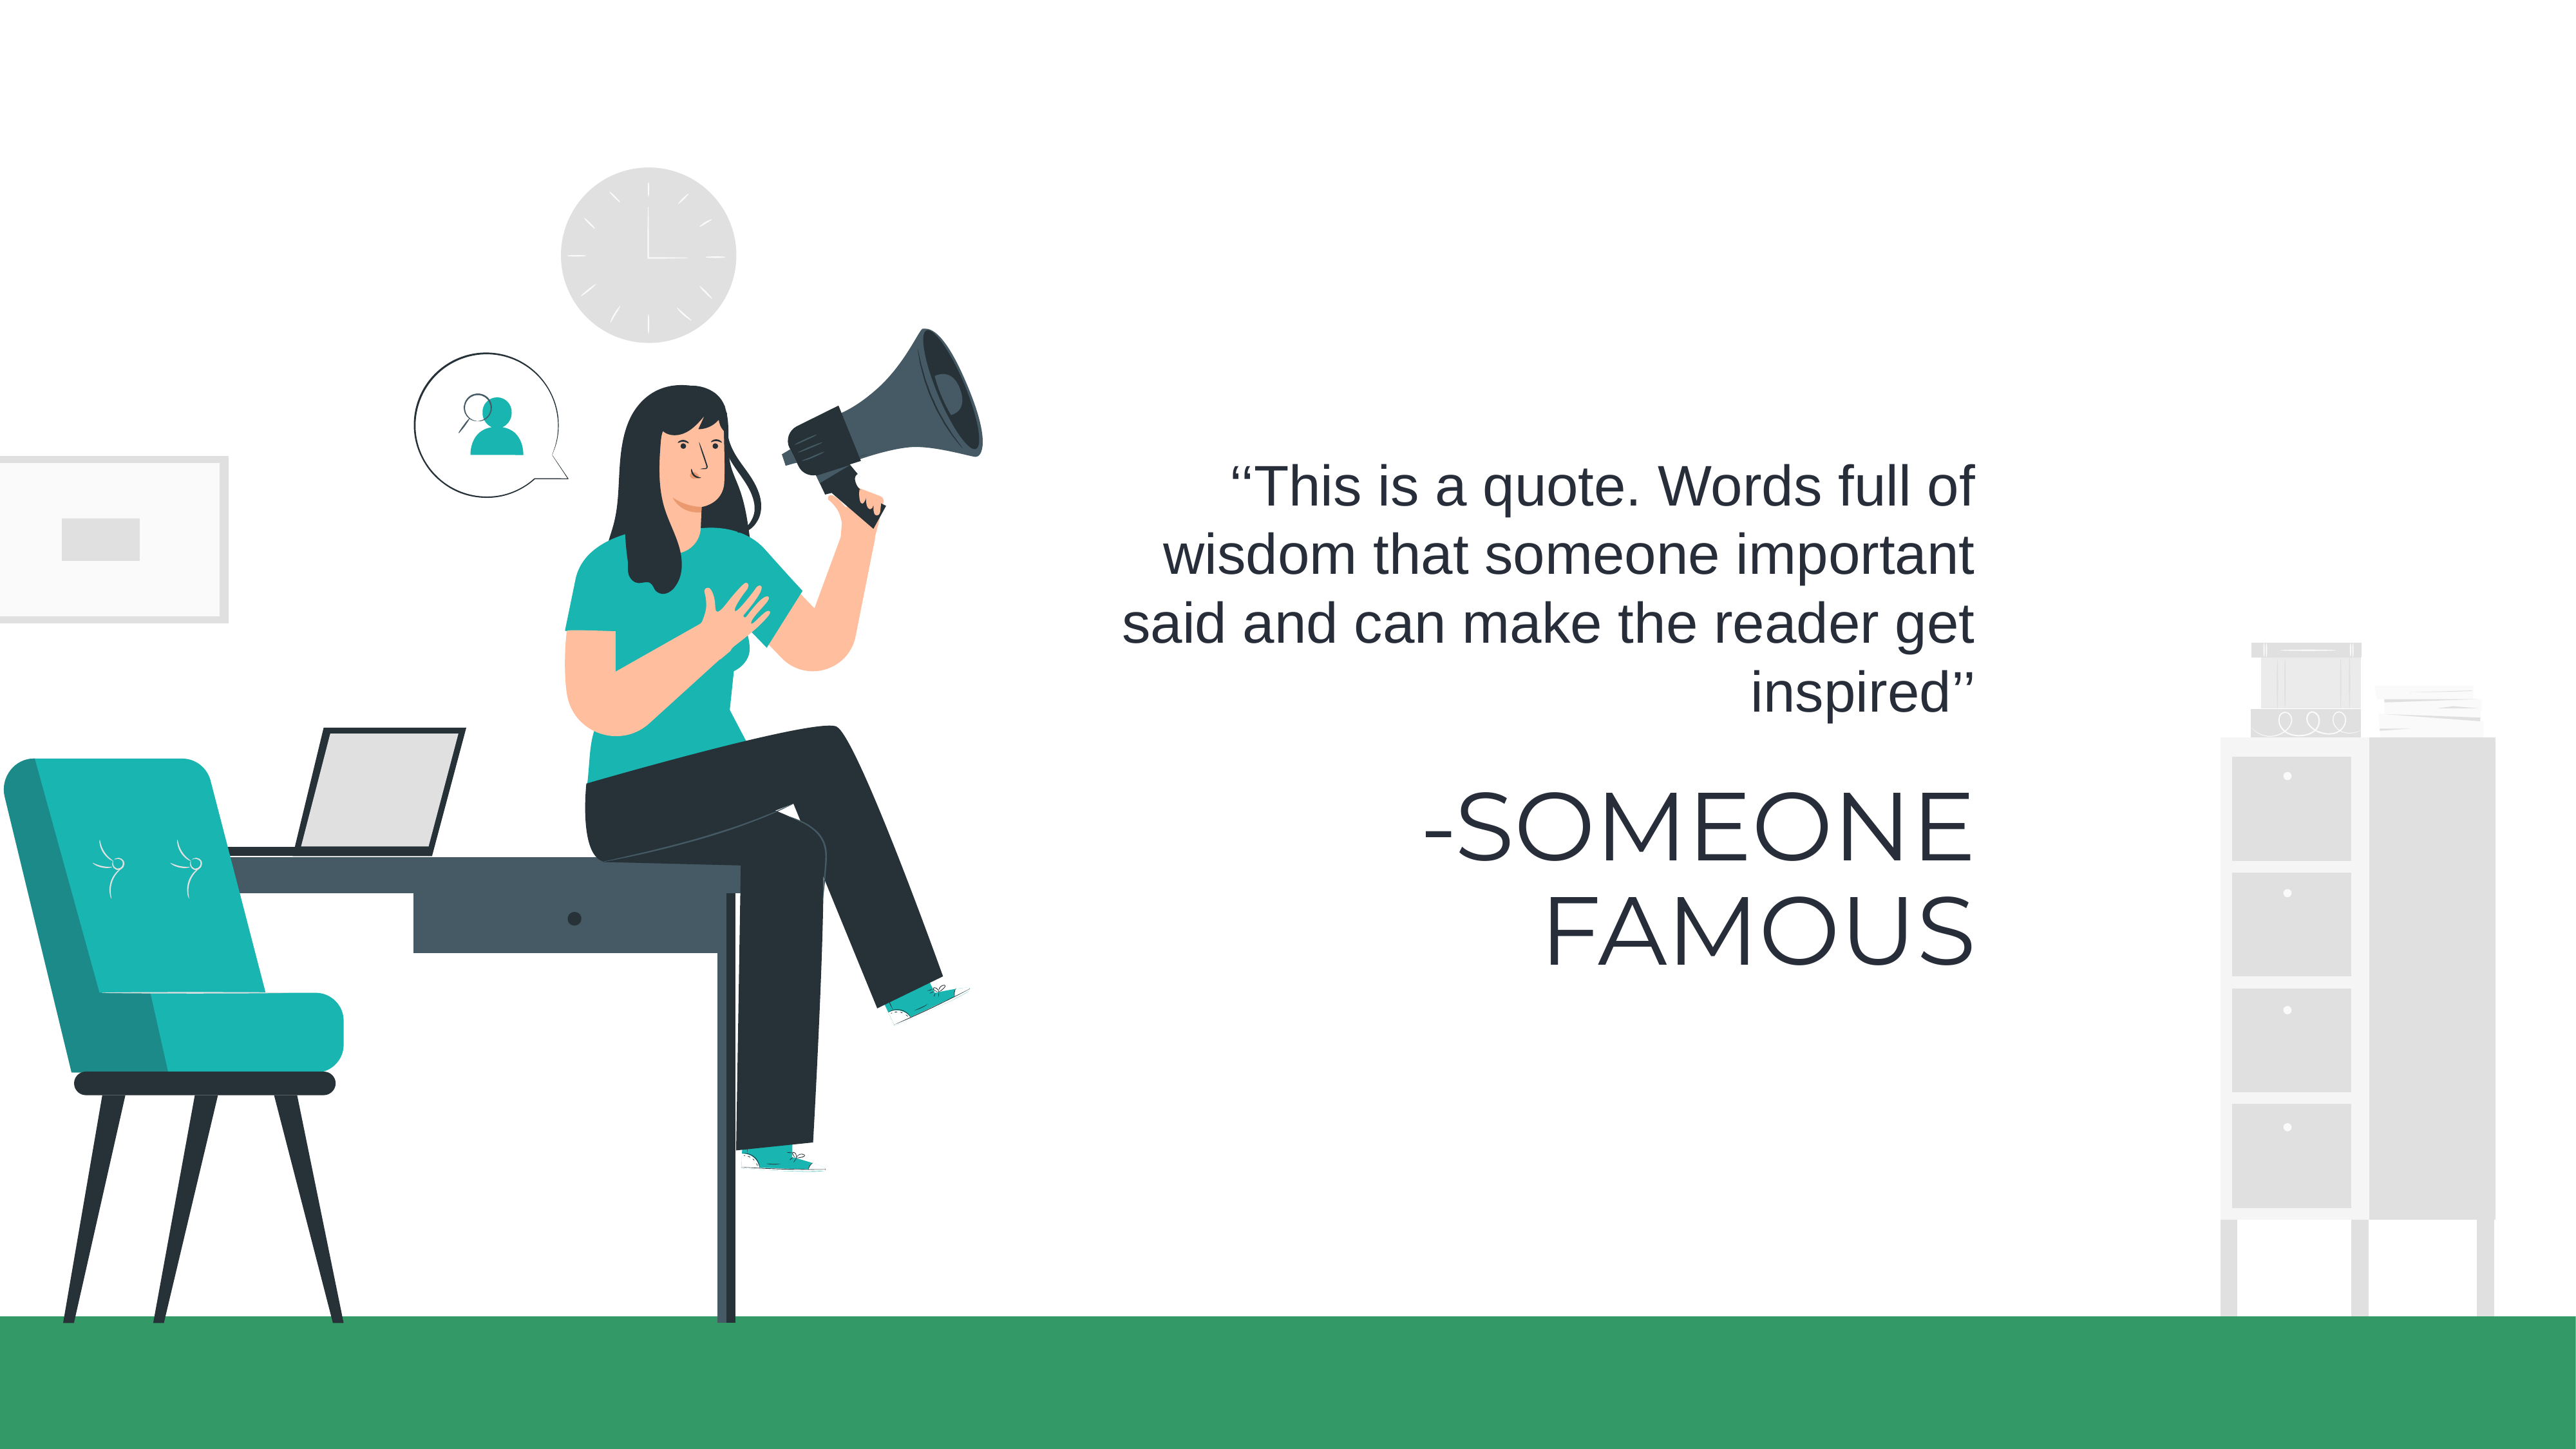

‘‘This is a quote. Words full of wisdom that someone important said and can make the reader get inspired’’
# -SOMEONE FAMOUS